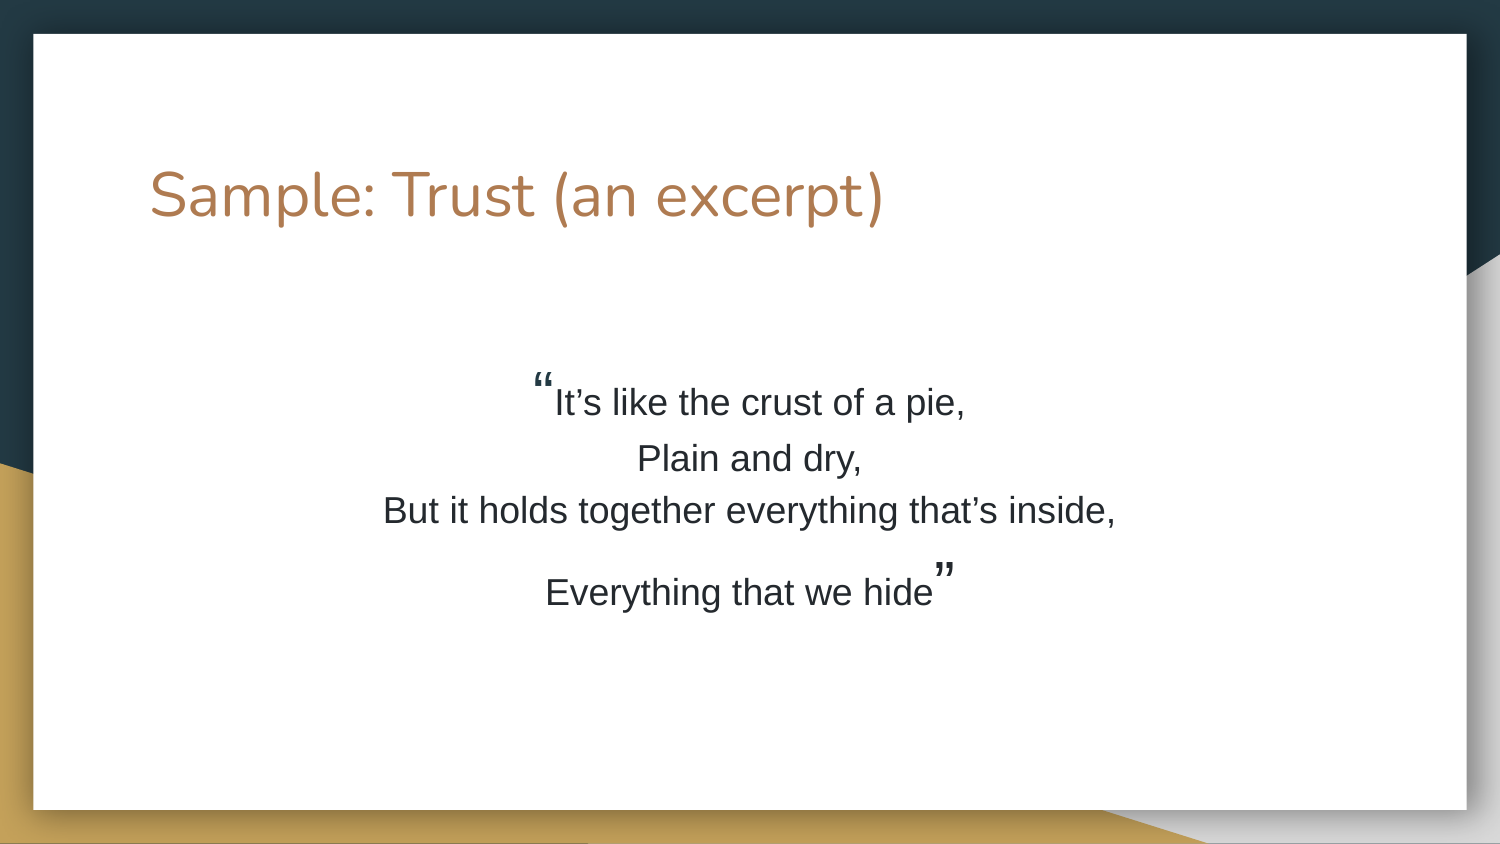

# Sample: Trust (an excerpt)
“It’s like the crust of a pie,
Plain and dry,
But it holds together everything that’s inside,
Everything that we hide”